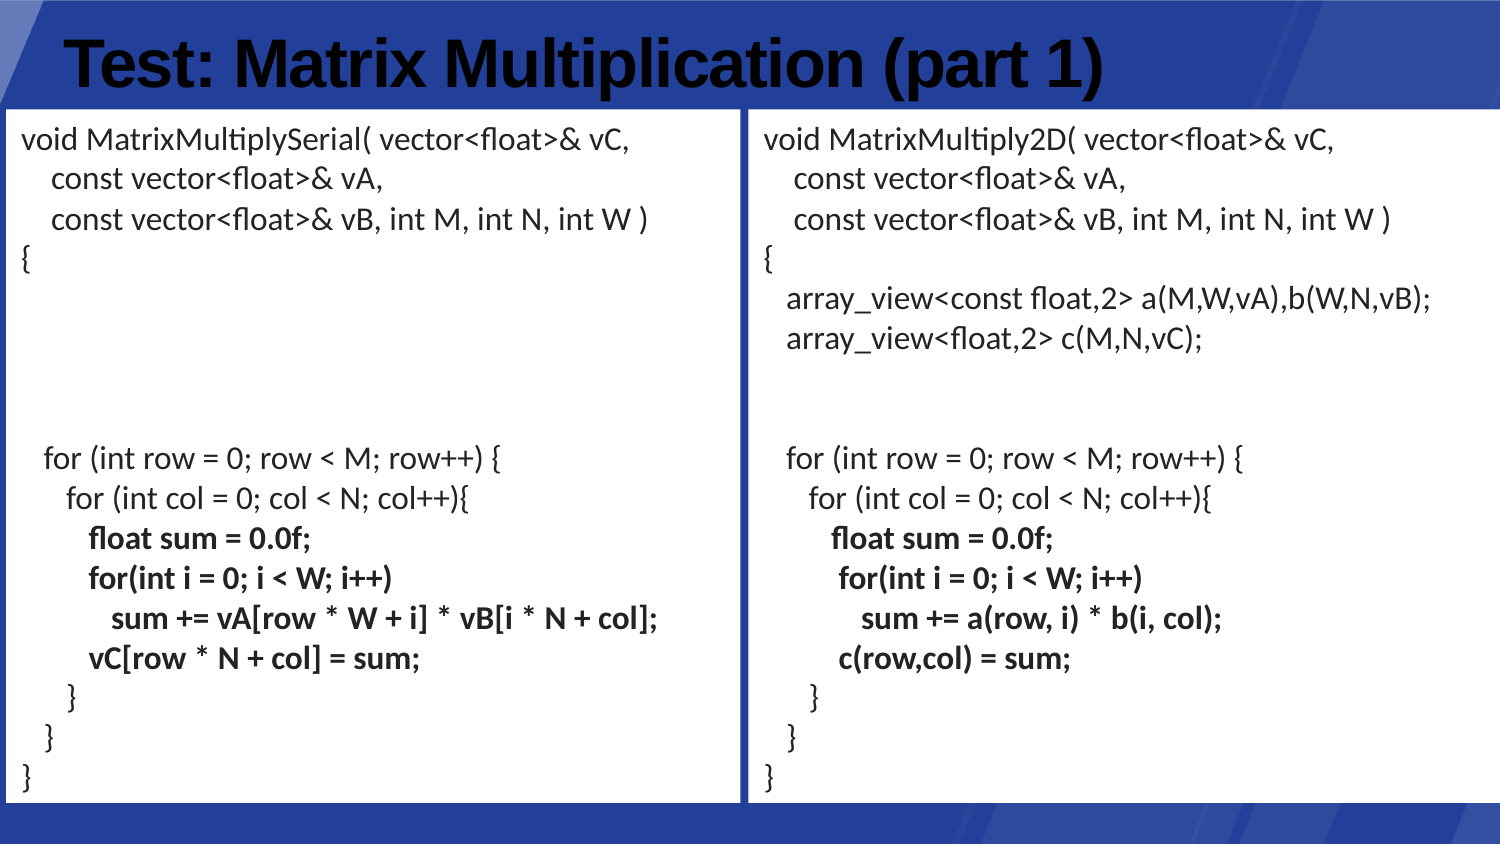

# Test: Matrix Multiplication (part 1)
void MatrixMultiplySerial( vector<float>& vC,
    const vector<float>& vA,
    const vector<float>& vB, int M, int N, int W )
{

   for (int row = 0; row < M; row++) {
      for (int col = 0; col < N; col++){
         float sum = 0.0f;
         for(int i = 0; i < W; i++)
            sum += vA[row * W + i] * vB[i * N + col];
         vC[row * N + col] = sum;
      }
   }
}
void MatrixMultiply2D( vector<float>& vC,
    const vector<float>& vA,
    const vector<float>& vB, int M, int N, int W )
{
   array_view<const float,2> a(M,W,vA),b(W,N,vB);
   array_view<float,2> c(M,N,vC);

   for (int row = 0; row < M; row++) {
      for (int col = 0; col < N; col++){
         float sum = 0.0f;
for(int i = 0; i < W; i++)
   sum += a(row, i) * b(i, col);
c(row,col) = sum;
      }
   }
}